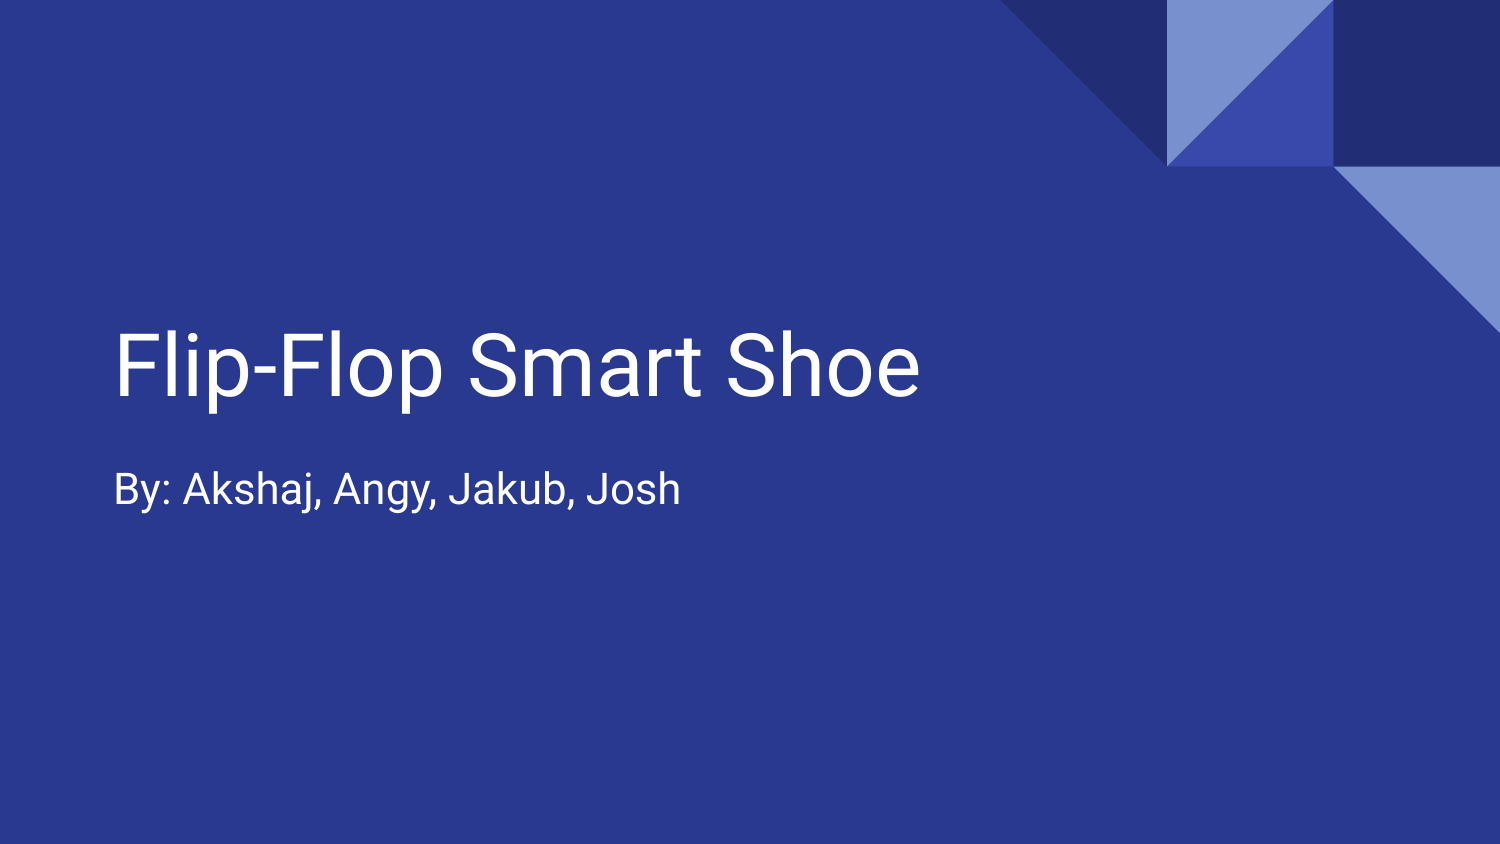

# Flip-Flop Smart Shoe
By: Akshaj, Angy, Jakub, Josh